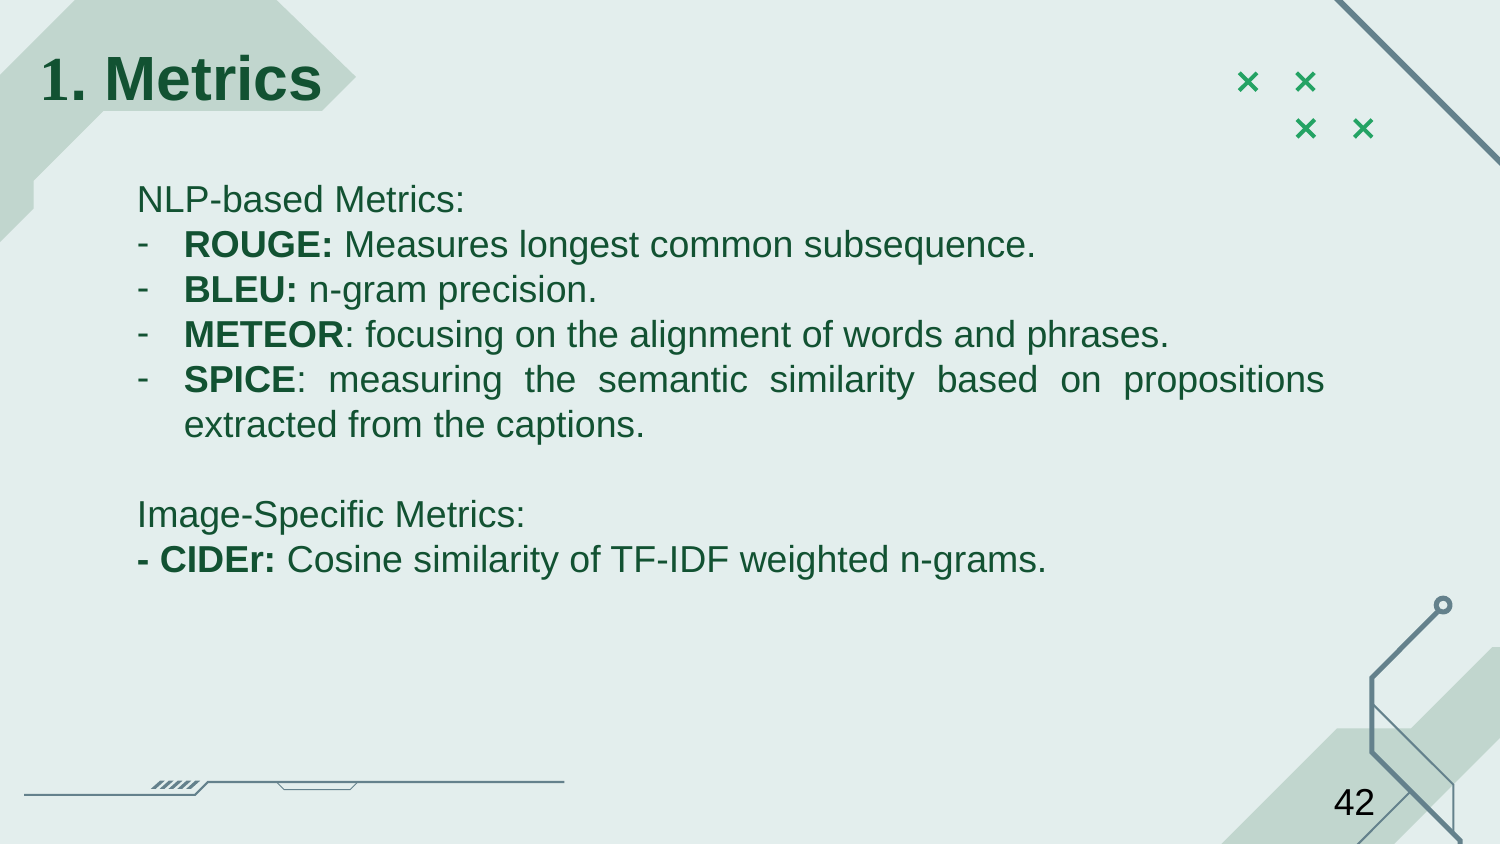

1. Metrics
NLP-based Metrics:
ROUGE: Measures longest common subsequence.
BLEU: n-gram precision.
METEOR: focusing on the alignment of words and phrases.
SPICE: measuring the semantic similarity based on propositions extracted from the captions.

Image-Specific Metrics:
- CIDEr: Cosine similarity of TF-IDF weighted n-grams.
42